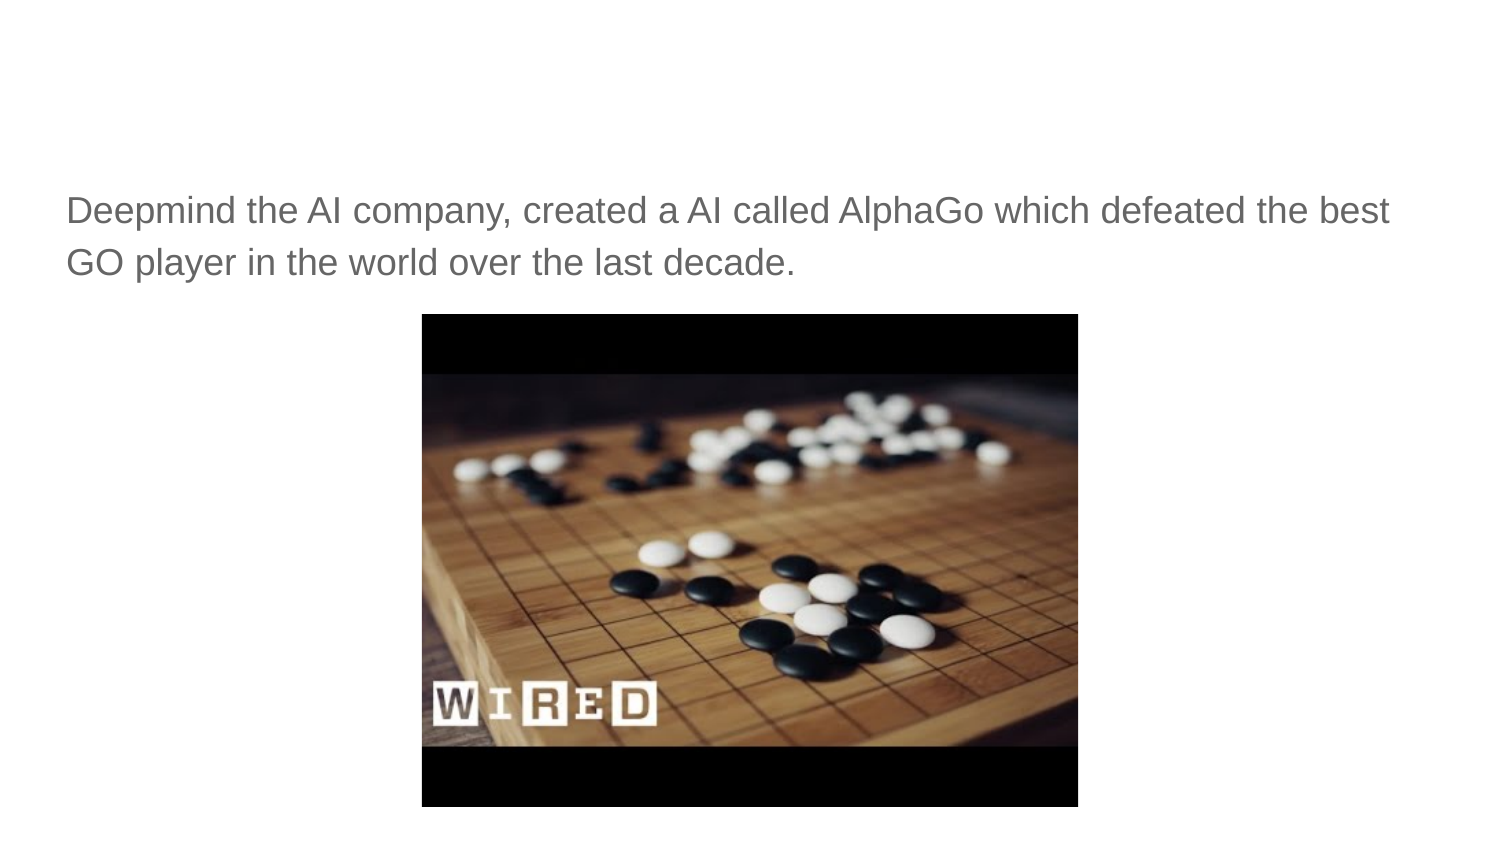

Deepmind the AI company, created a AI called AlphaGo which defeated the best GO player in the world over the last decade.